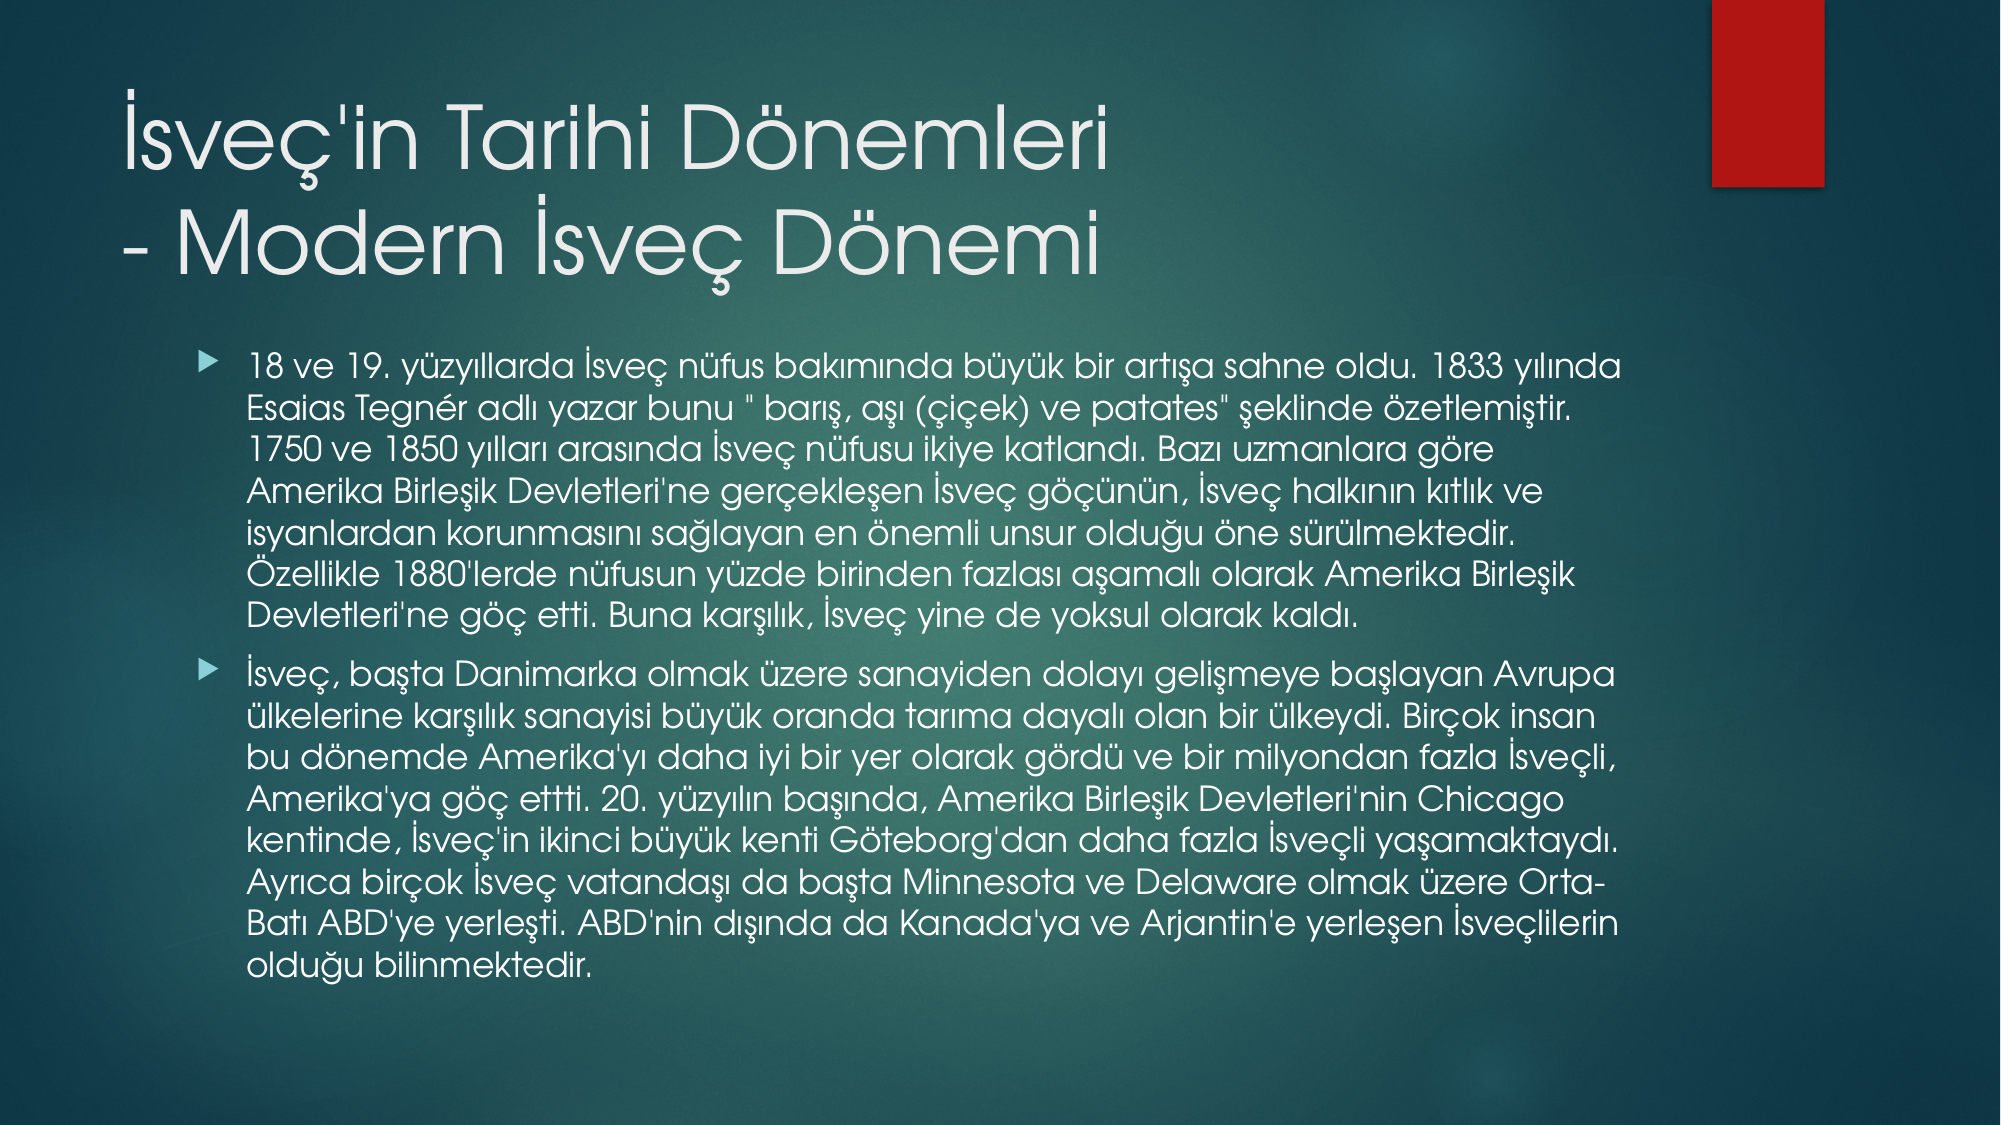

# İsveç'in Tarihi Dönemleri - Modern İsveç Dönemi
18 ve 19. yüzyıllarda İsveç nüfus bakımında büyük bir artışa sahne oldu. 1833 yılında Esaias Tegnér adlı yazar bunu " barış, aşı (çiçek) ve patates" şeklinde özetlemiştir. 1750 ve 1850 yılları arasında İsveç nüfusu ikiye katlandı. Bazı uzmanlara göre Amerika Birleşik Devletleri'ne gerçekleşen İsveç göçünün, İsveç halkının kıtlık ve isyanlardan korunmasını sağlayan en önemli unsur olduğu öne sürülmektedir. Özellikle 1880'lerde nüfusun yüzde birinden fazlası aşamalı olarak Amerika Birleşik Devletleri'ne göç etti. Buna karşılık, İsveç yine de yoksul olarak kaldı.
İsveç, başta Danimarka olmak üzere sanayiden dolayı gelişmeye başlayan Avrupa ülkelerine karşılık sanayisi büyük oranda tarıma dayalı olan bir ülkeydi. Birçok insan bu dönemde Amerika'yı daha iyi bir yer olarak gördü ve bir milyondan fazla İsveçli, Amerika'ya göç ettti. 20. yüzyılın başında, Amerika Birleşik Devletleri'nin Chicago kentinde, İsveç'in ikinci büyük kenti Göteborg'dan daha fazla İsveçli yaşamaktaydı. Ayrıca birçok İsveç vatandaşı da başta Minnesota ve Delaware olmak üzere Orta-Batı ABD'ye yerleşti. ABD'nin dışında da Kanada'ya ve Arjantin'e yerleşen İsveçlilerin olduğu bilinmektedir.